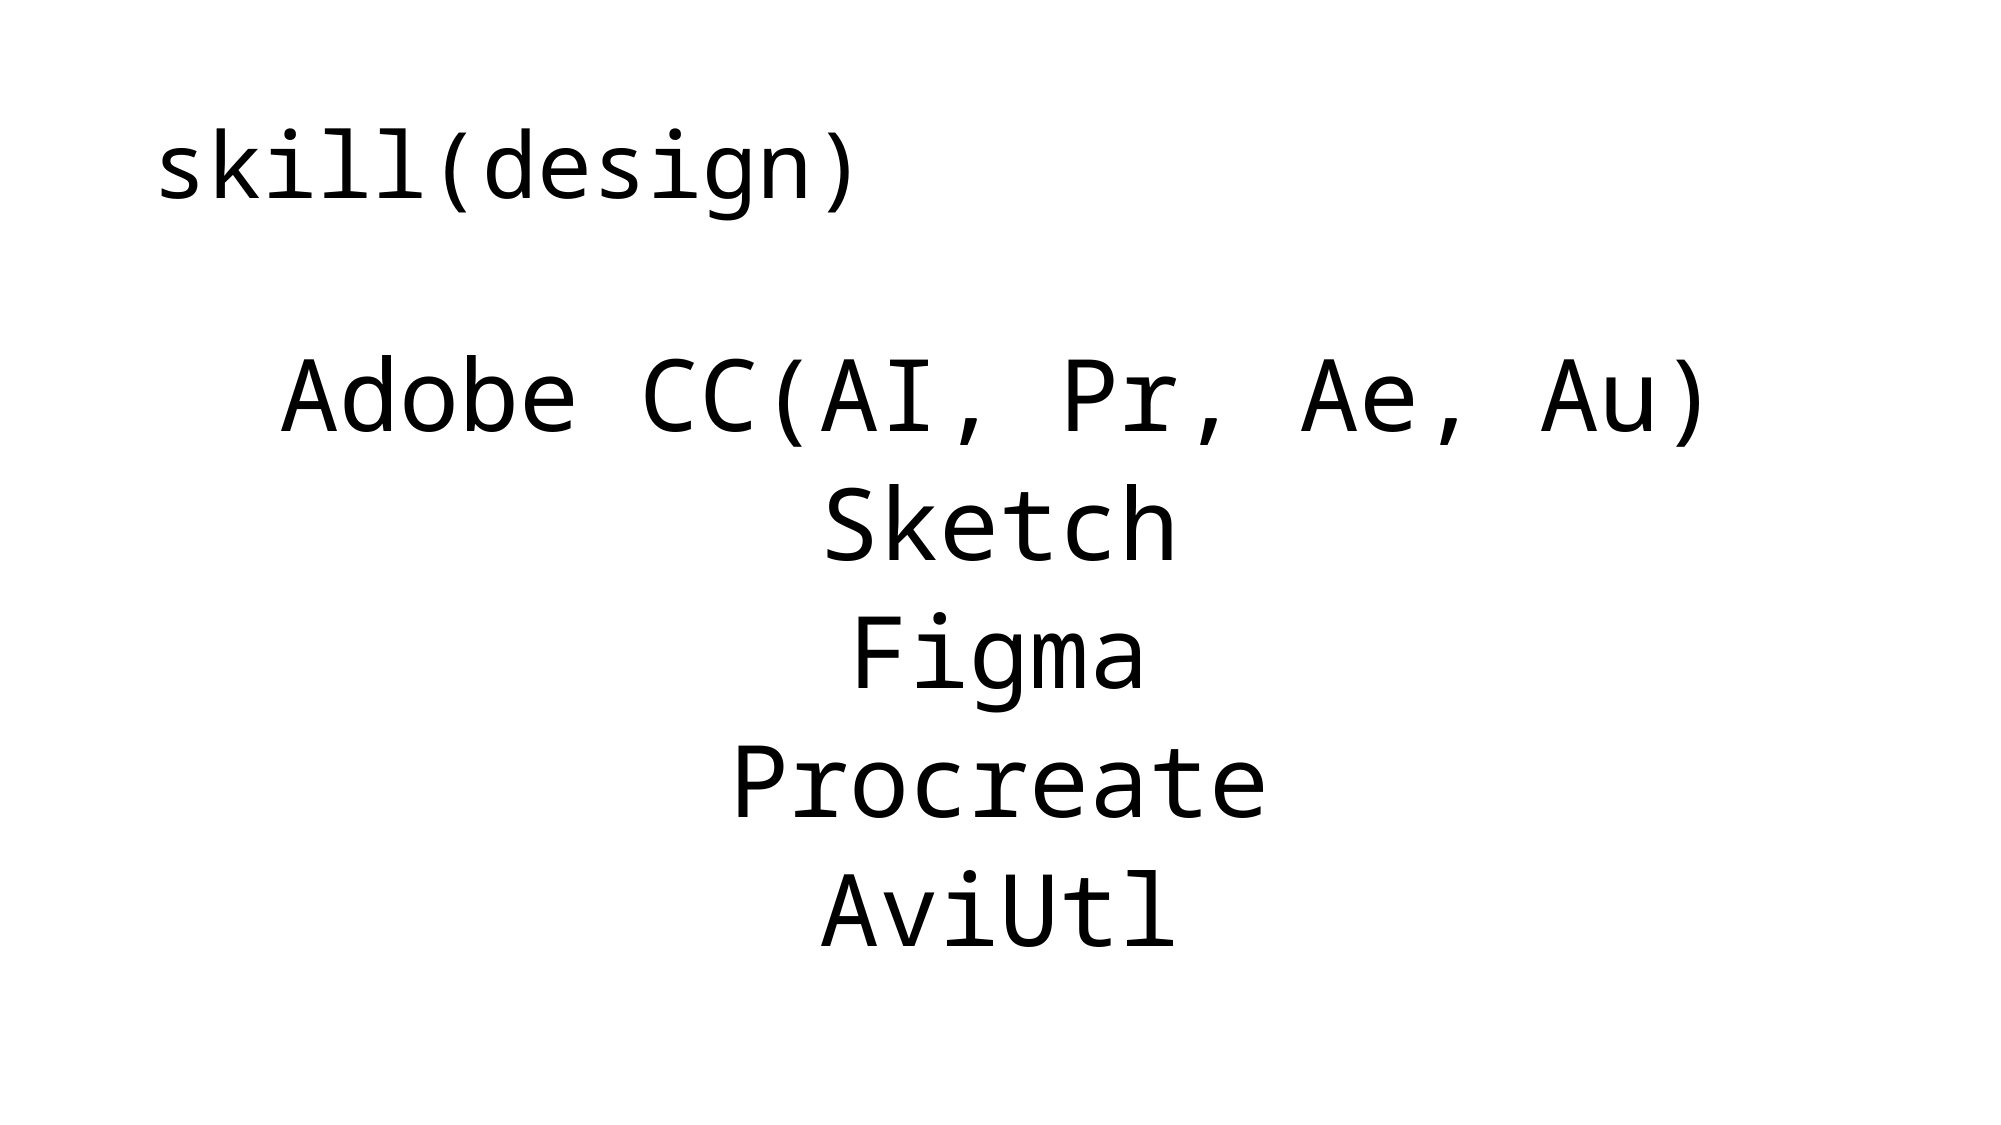

# skill(design)
Adobe CC(AI, Pr, Ae, Au)
Sketch
Figma
Procreate
AviUtl